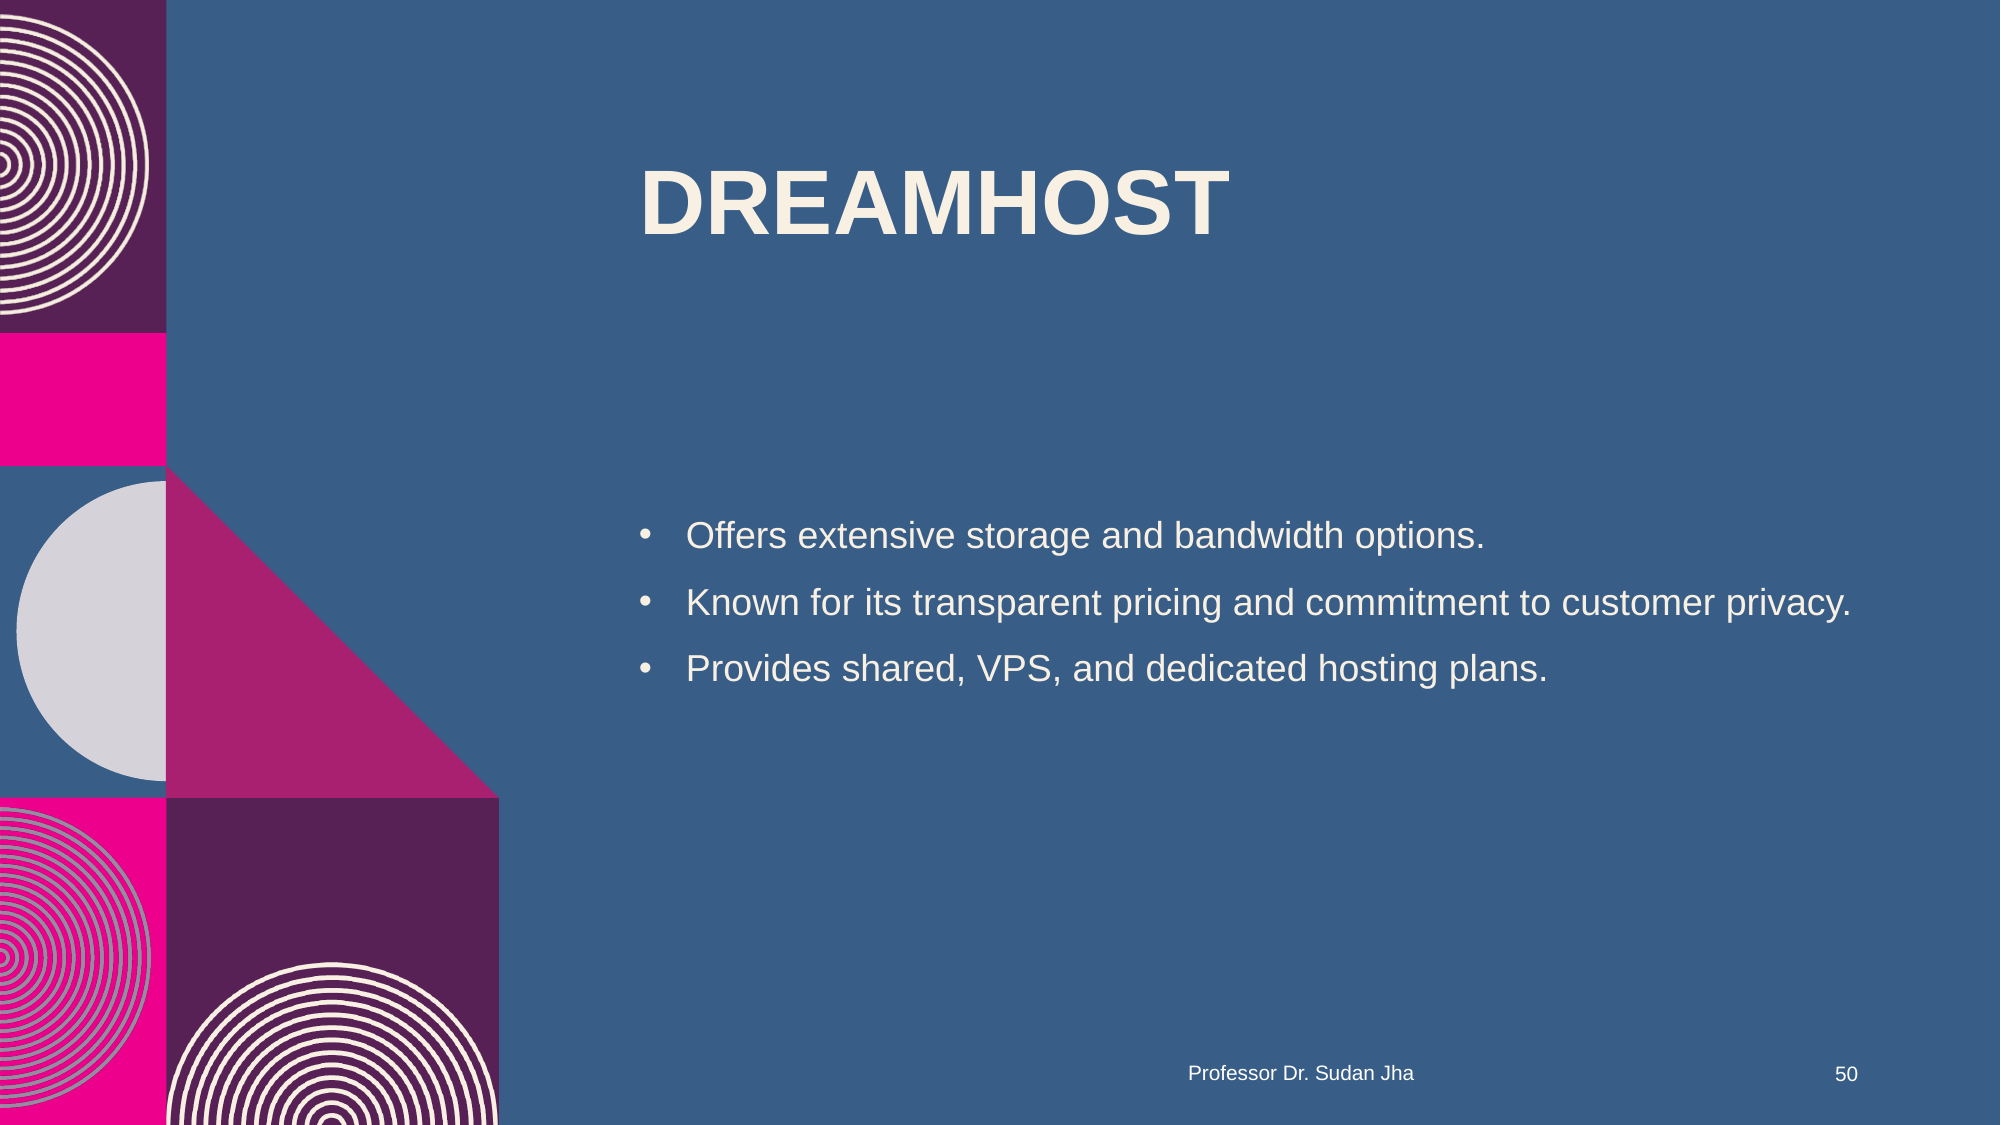

# DreamHost
Offers extensive storage and bandwidth options.
Known for its transparent pricing and commitment to customer privacy.
Provides shared, VPS, and dedicated hosting plans.
Professor Dr. Sudan Jha
50